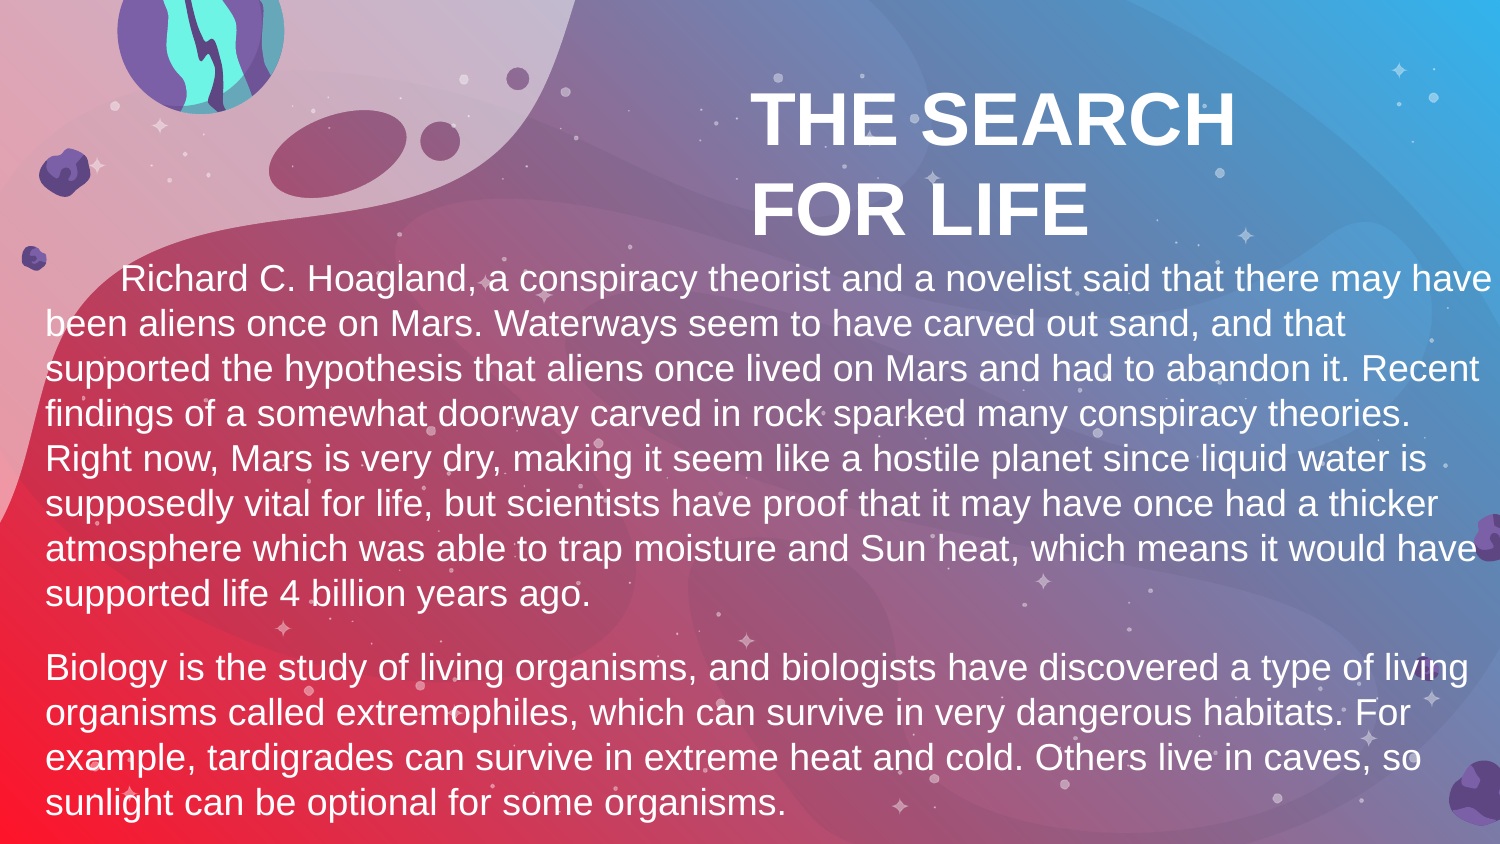

# THE SEARCH FOR LIFE
Richard C. Hoagland, a conspiracy theorist and a novelist said that there may have been aliens once on Mars. Waterways seem to have carved out sand, and that supported the hypothesis that aliens once lived on Mars and had to abandon it. Recent findings of a somewhat doorway carved in rock sparked many conspiracy theories. Right now, Mars is very dry, making it seem like a hostile planet since liquid water is supposedly vital for life, but scientists have proof that it may have once had a thicker atmosphere which was able to trap moisture and Sun heat, which means it would have supported life 4 billion years ago.
Biology is the study of living organisms, and biologists have discovered a type of living organisms called extremophiles, which can survive in very dangerous habitats. For example, tardigrades can survive in extreme heat and cold. Others live in caves, so sunlight can be optional for some organisms.